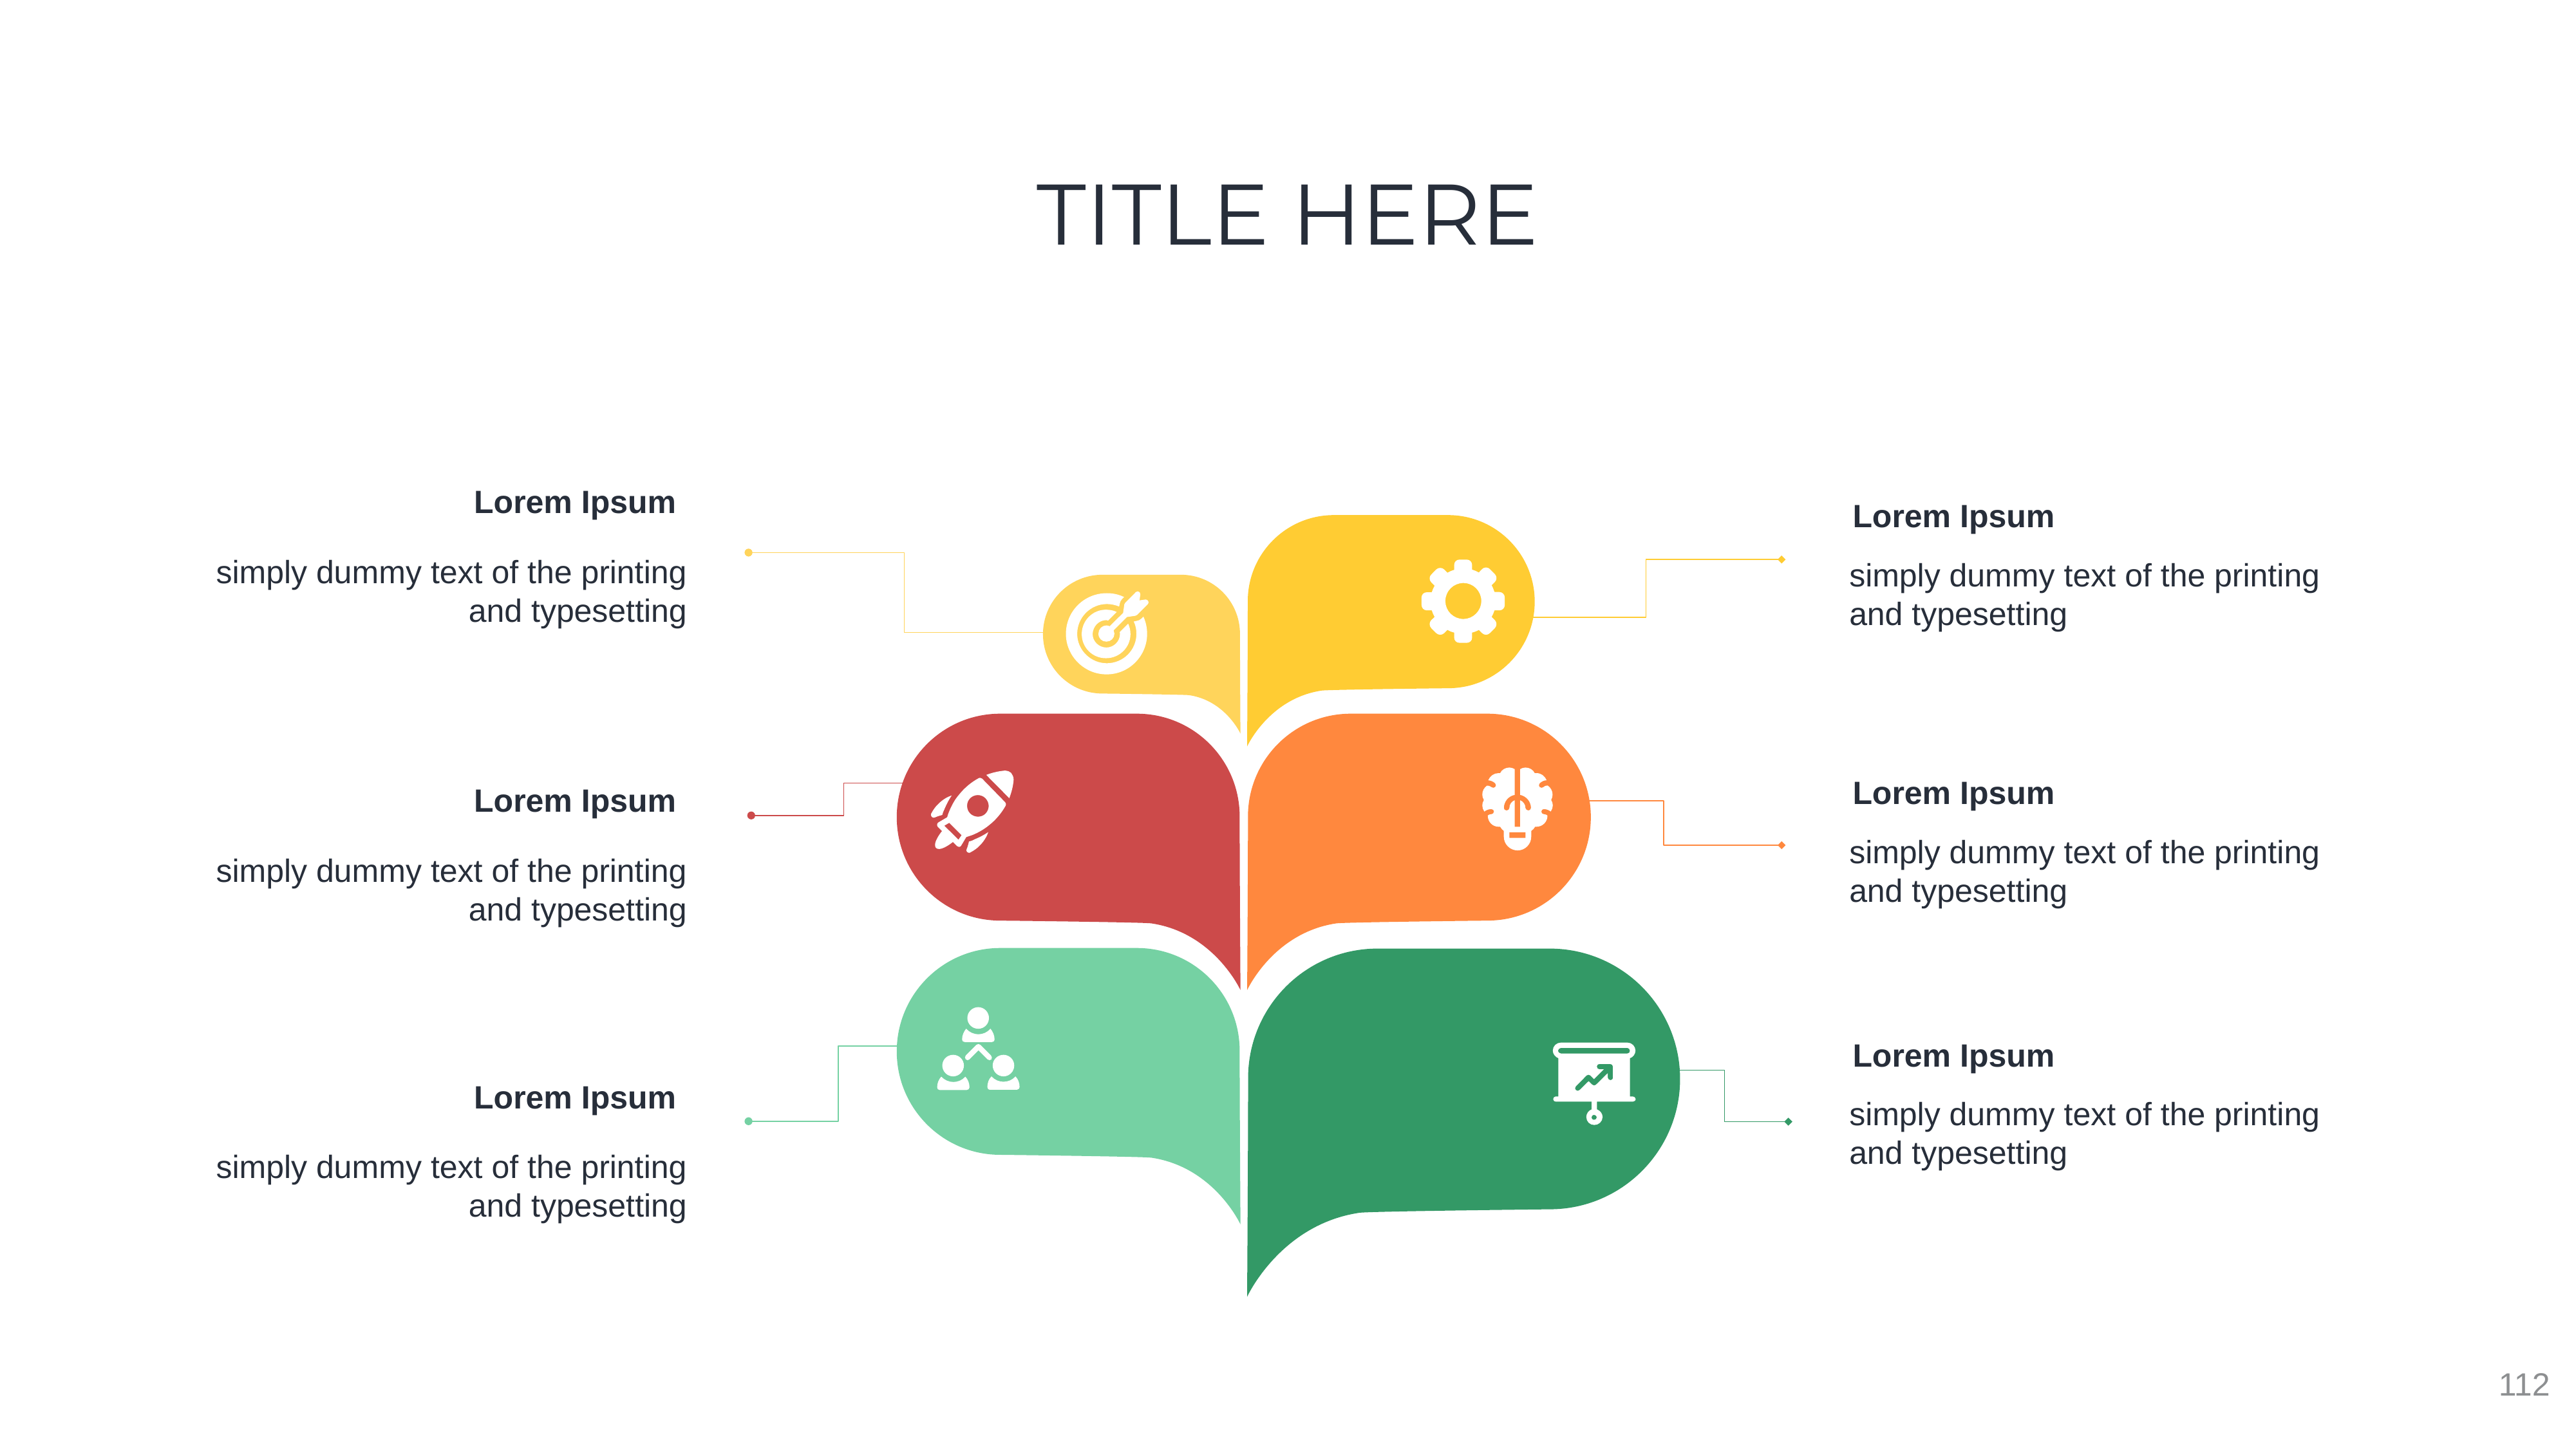

# TITLE HERE
Lorem Ipsum
Lorem Ipsum

simply dummy text of the printing and typesetting
simply dummy text of the printing and typesetting

Lorem Ipsum

Lorem Ipsum
simply dummy text of the printing and typesetting
simply dummy text of the printing and typesetting

Lorem Ipsum

simply dummy text of the printing and typesetting
Lorem Ipsum
simply dummy text of the printing and typesetting
112